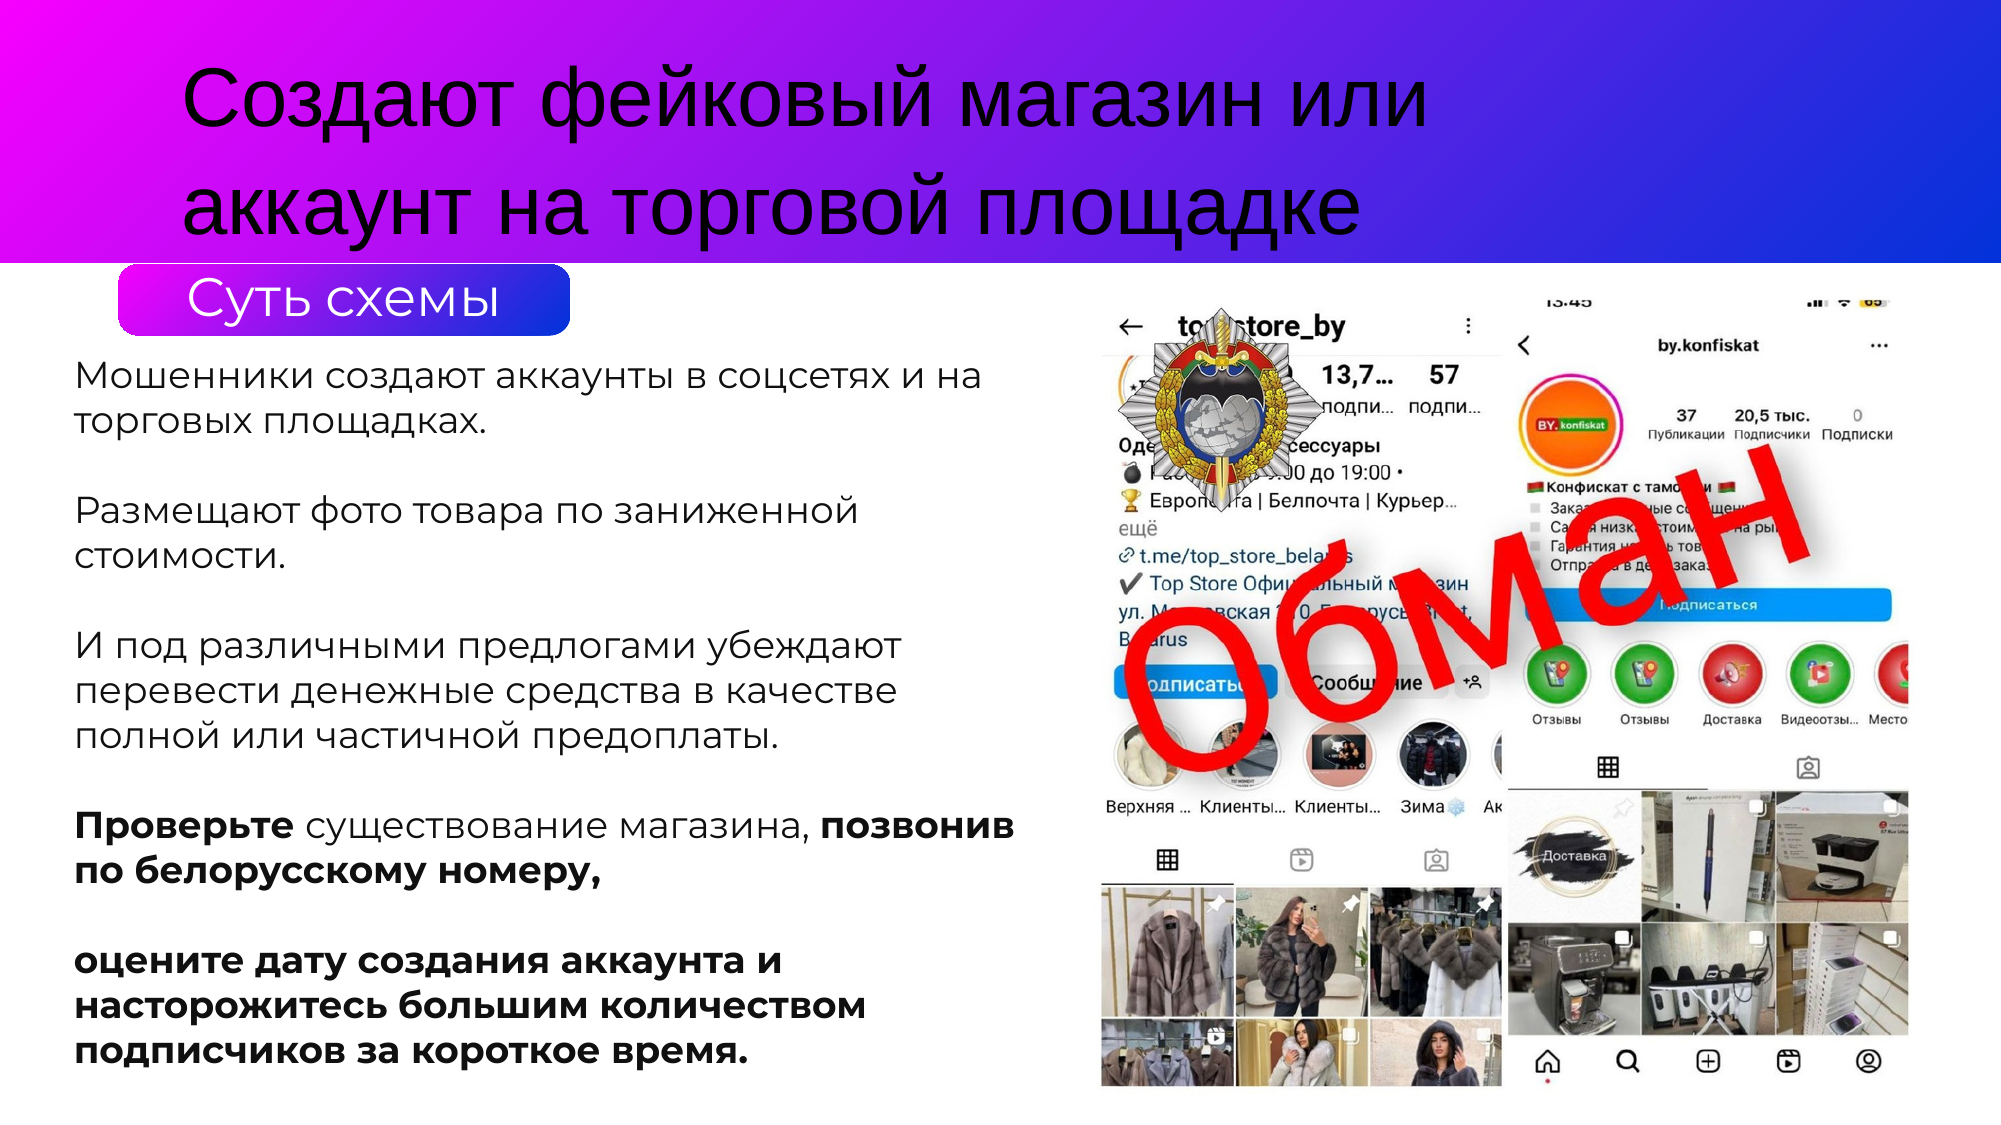

Создают фейковый магазин или
аккаунт на торговой площадке
Суть схемы

Мошенники создают аккаунты в соцсетях и на торговых площадках.

Размещают фото товара по заниженной стоимости.

И под различными предлогами убеждают перевести денежные средства в качестве полной или частичной предоплаты.

Проверьте существование магазина, позвонив по белорусскому номеру,
оцените дату создания аккаунта и
насторожитесь большим количеством подписчиков за короткое время.